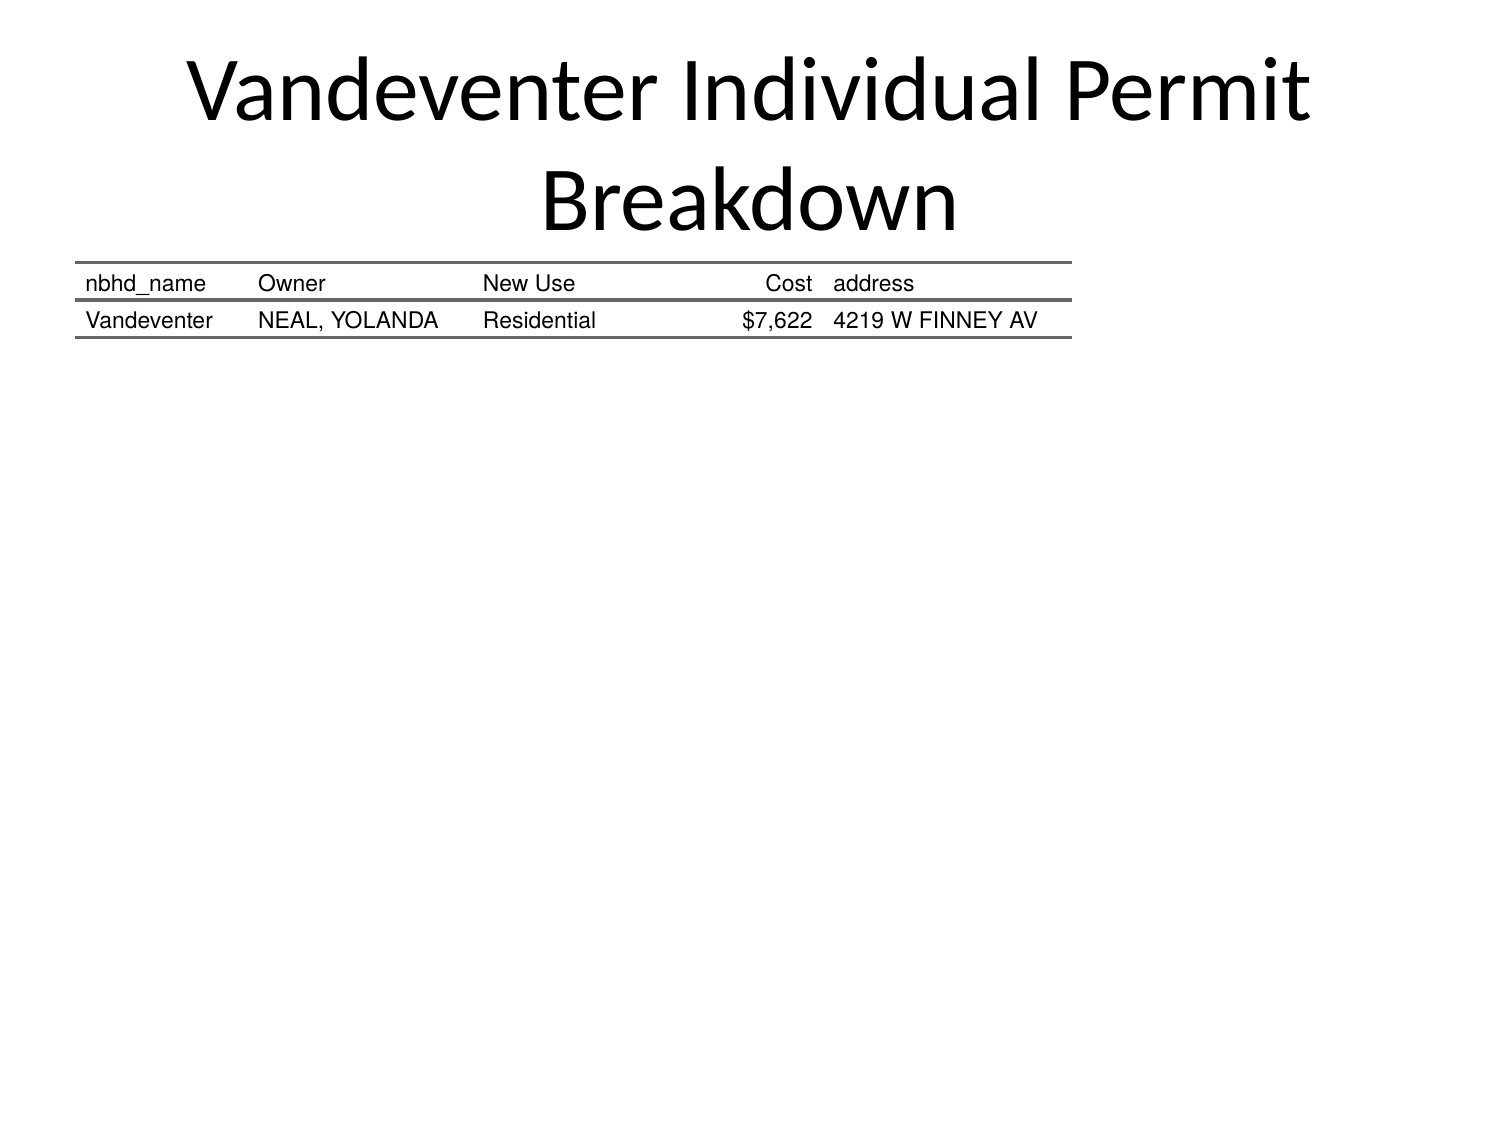

# Vandeventer Individual Permit Breakdown
| nbhd\_name | Owner | New Use | Cost | address |
| --- | --- | --- | --- | --- |
| Vandeventer | NEAL, YOLANDA | Residential | $7,622 | 4219 W FINNEY AV |